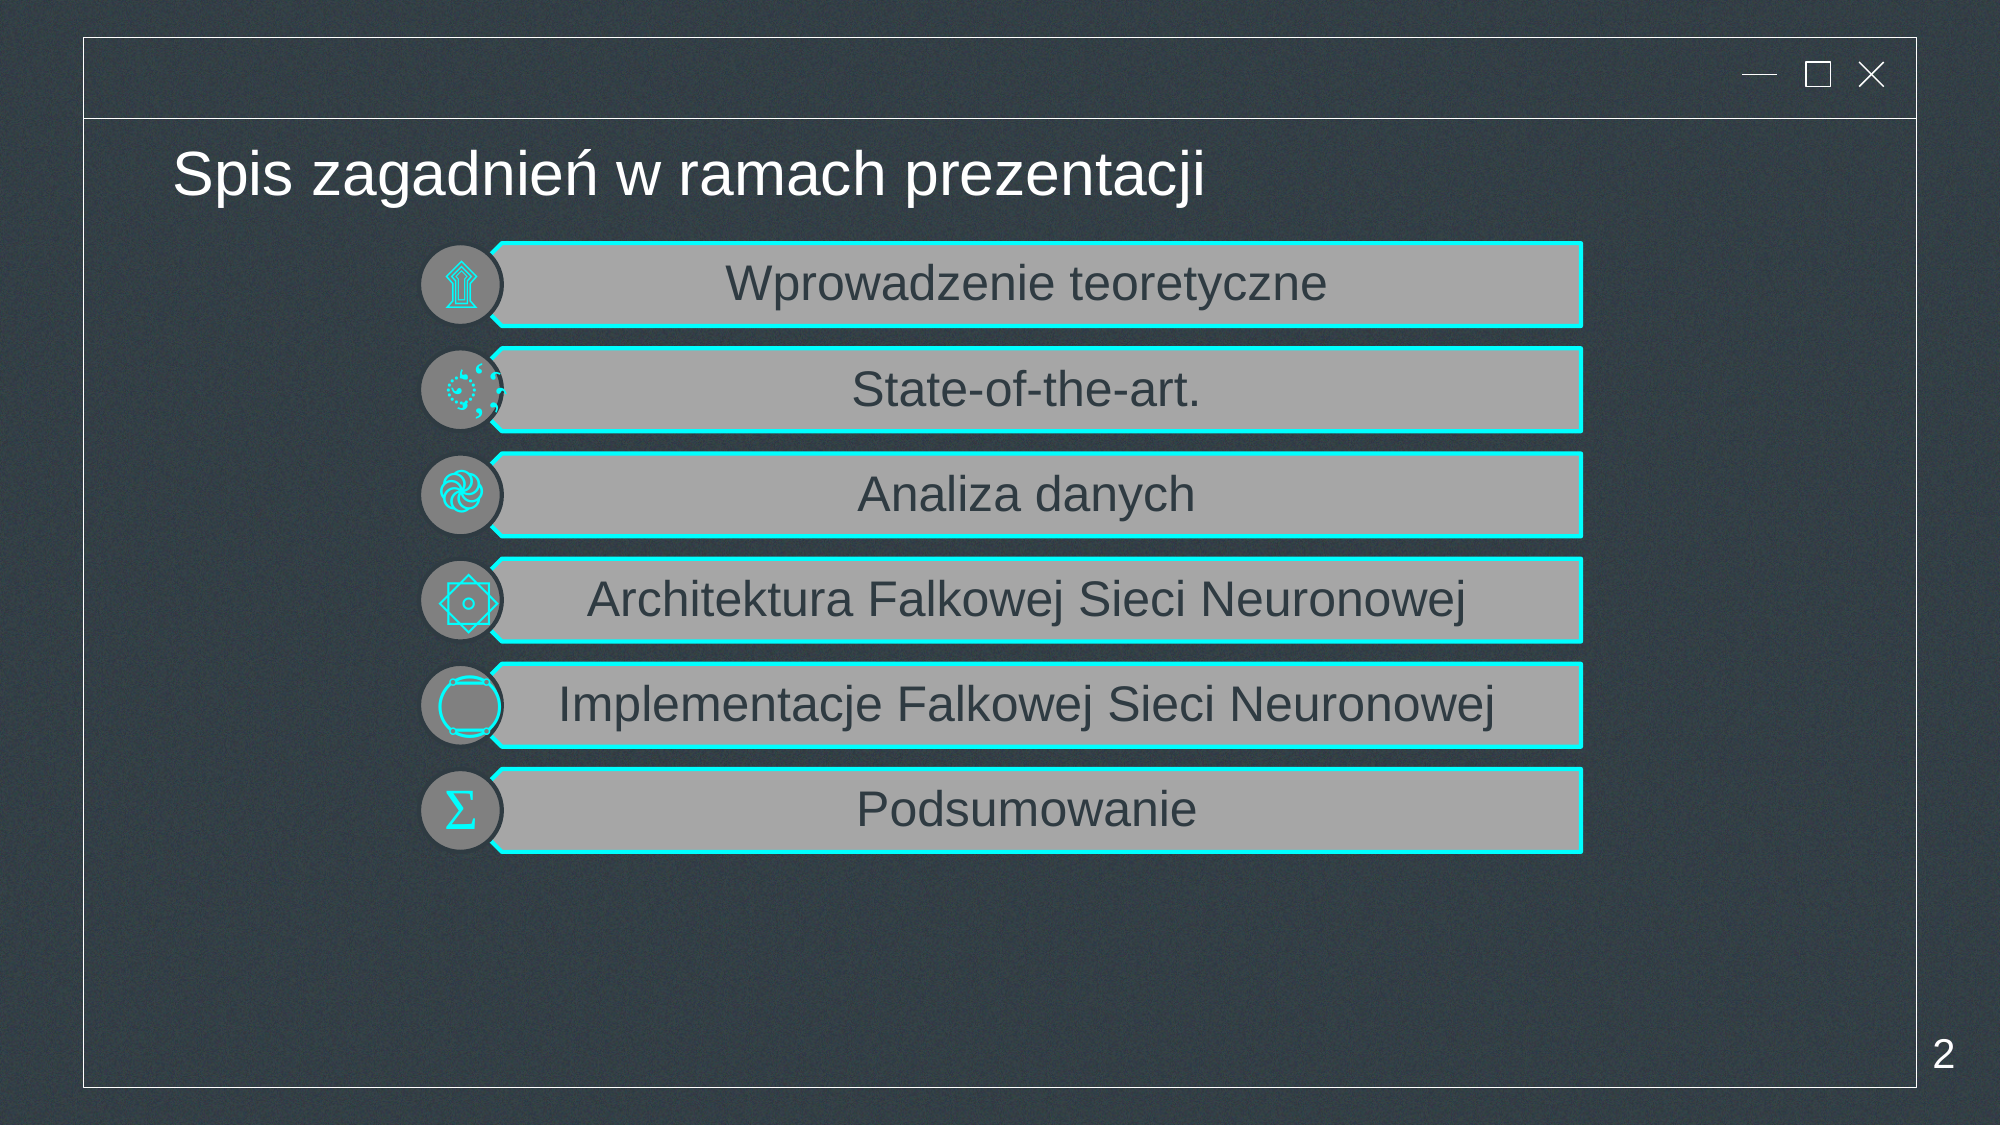

# Spis zagadnień w ramach prezentacji
Wprowadzenie teoretyczne
State-of-the-art.
Analiza danych
Architektura Falkowej Sieci Neuronowej
Implementacje Falkowej Sieci Neuronowej
Podsumowanie
۩
҉
֎
۞
۝
Σ
2